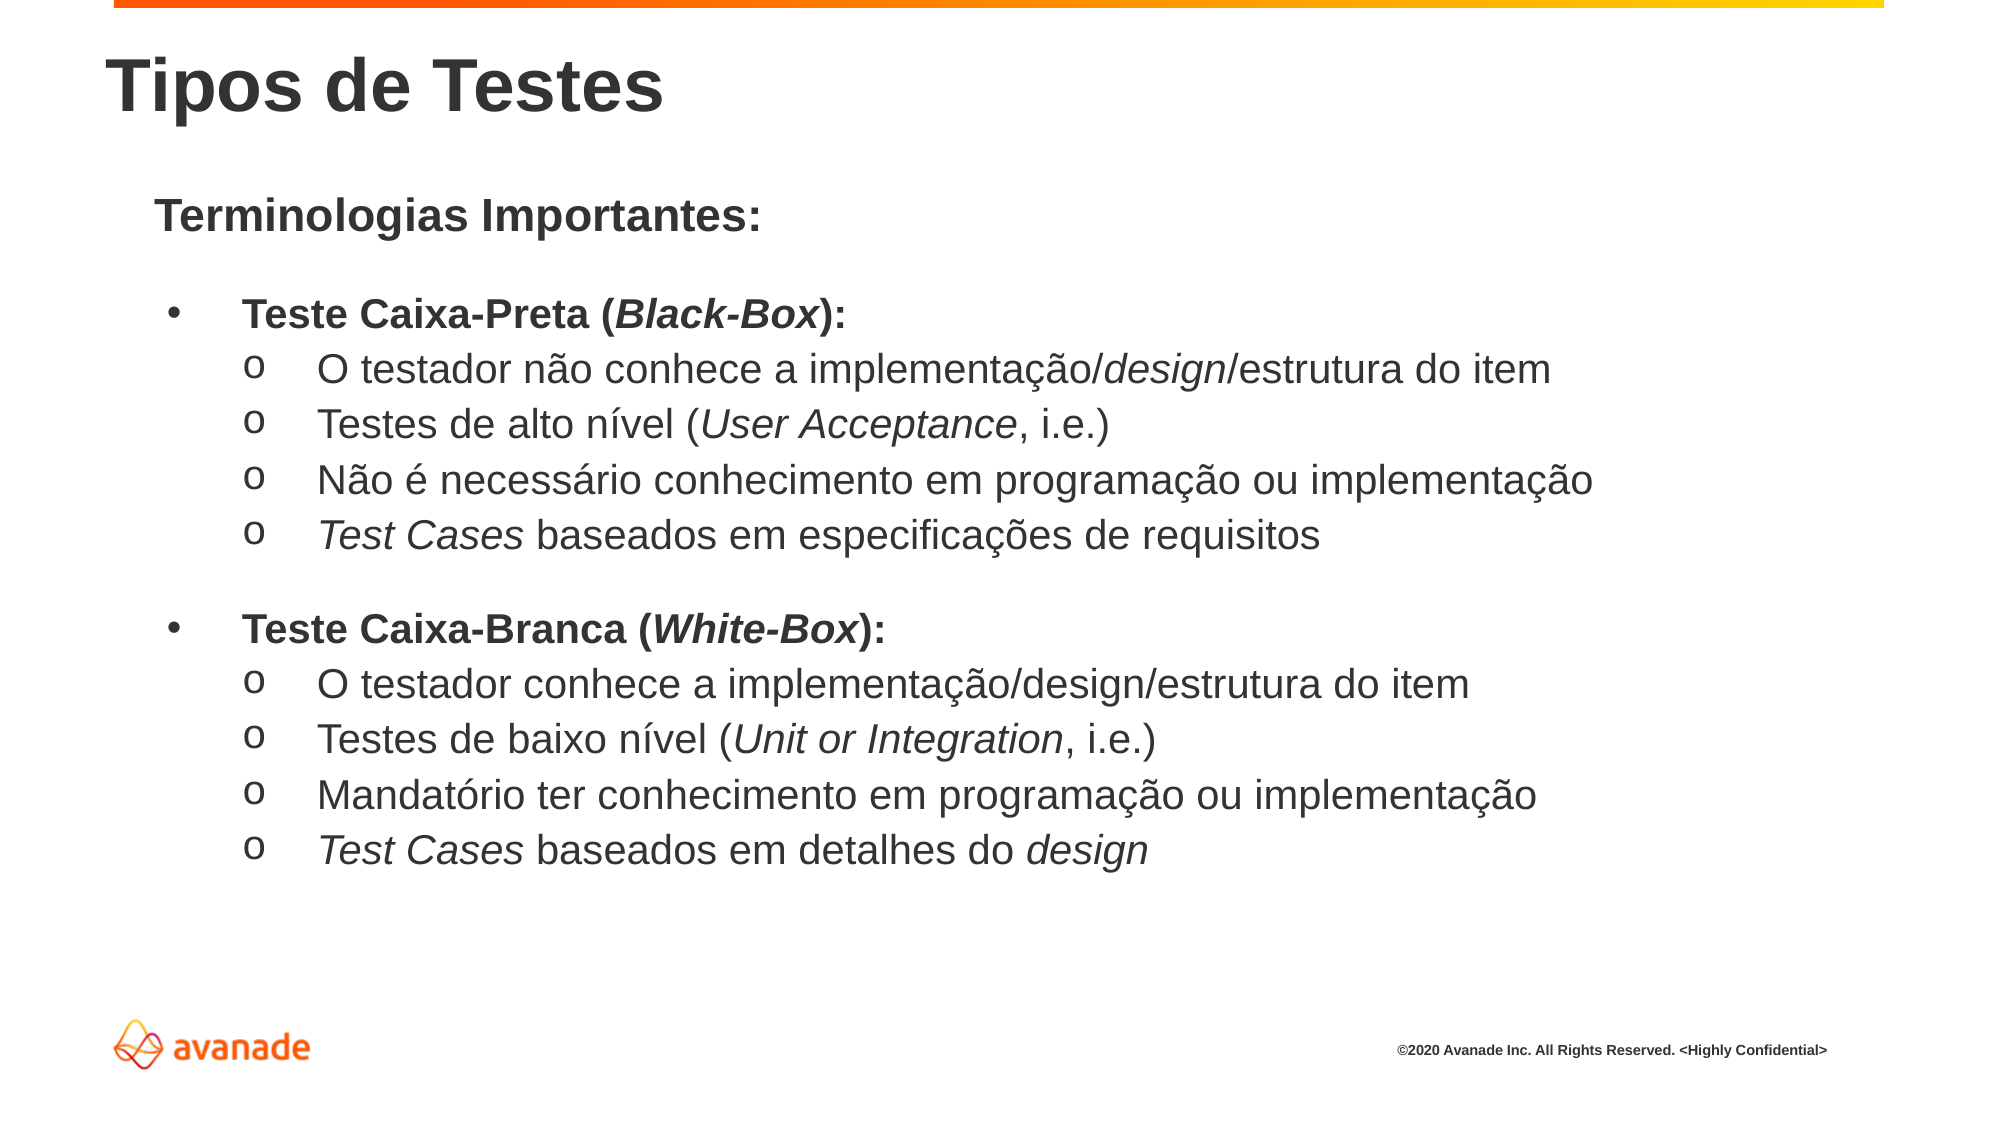

Tipos de Testes
Terminologias Importantes:

Teste Caixa-Preta (Black-Box):
O testador não conhece a implementação/design/estrutura do item
Testes de alto nível (User Acceptance, i.e.)
Não é necessário conhecimento em programação ou implementação
Test Cases baseados em especificações de requisitos

Teste Caixa-Branca (White-Box):
O testador conhece a implementação/design/estrutura do item
Testes de baixo nível (Unit or Integration, i.e.)
Mandatório ter conhecimento em programação ou implementação
Test Cases baseados em detalhes do design